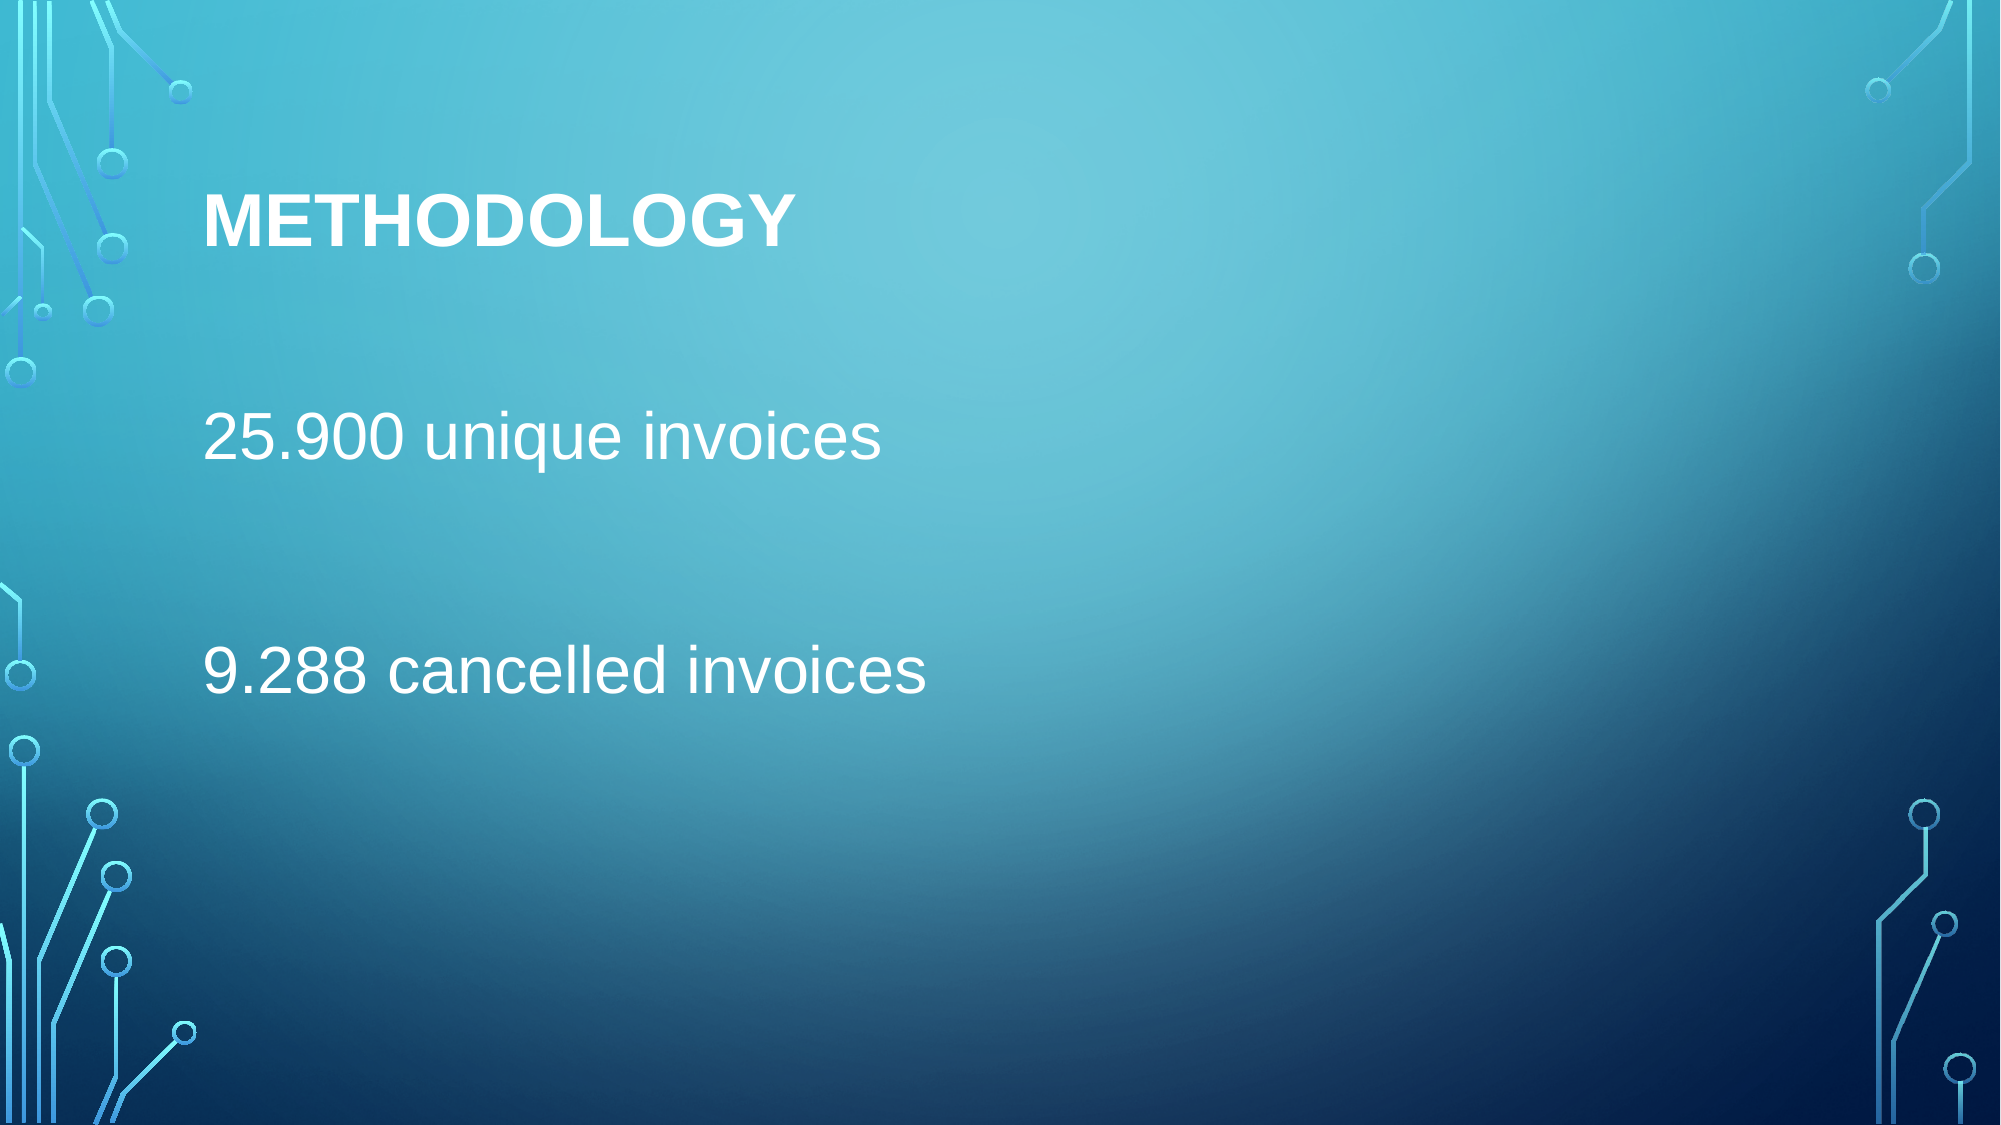

# Methodology
25.900 unique invoices

9.288 cancelled invoices